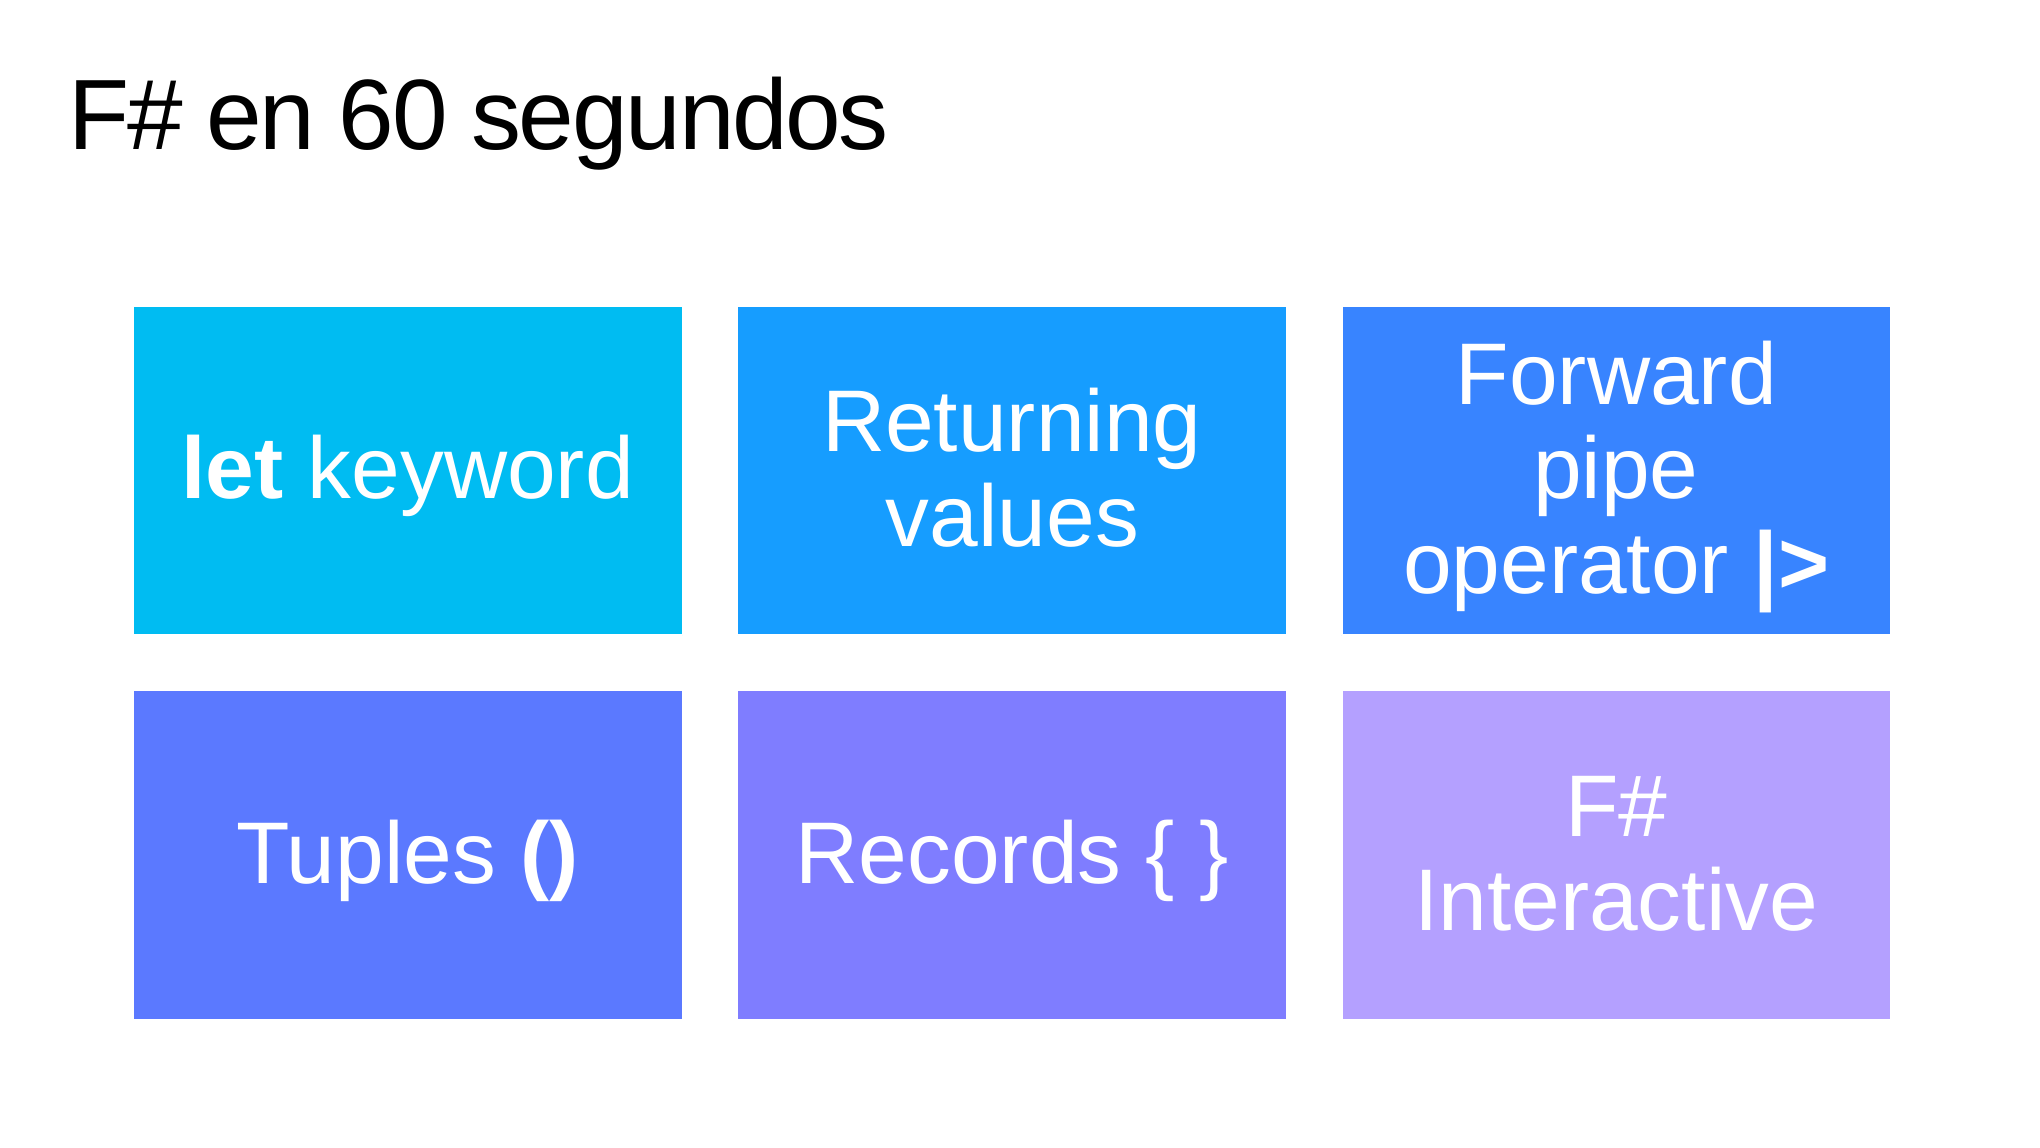

# F# en 60 segundos
let keyword
Returning values
Forward pipe operator |>
Tuples ()
Records { }
F# Interactive